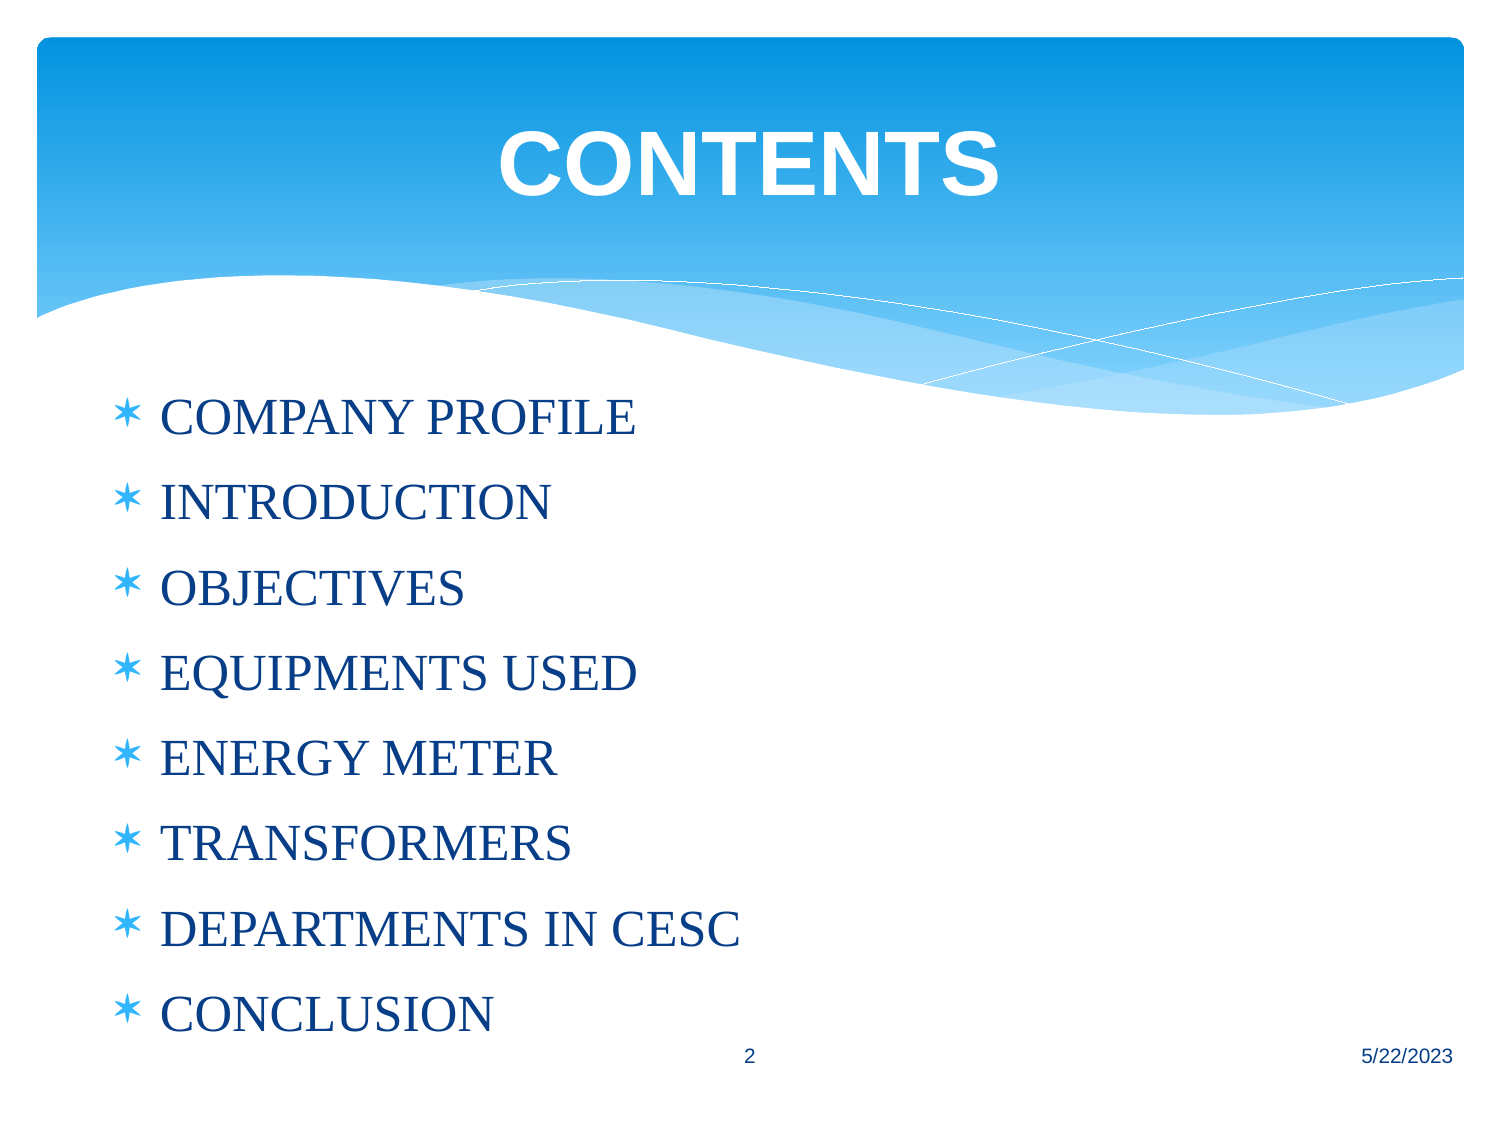

# CONTENTS
COMPANY PROFILE
INTRODUCTION
OBJECTIVES
EQUIPMENTS USED
ENERGY METER
TRANSFORMERS
DEPARTMENTS IN CESC
CONCLUSION

2
5/22/2023